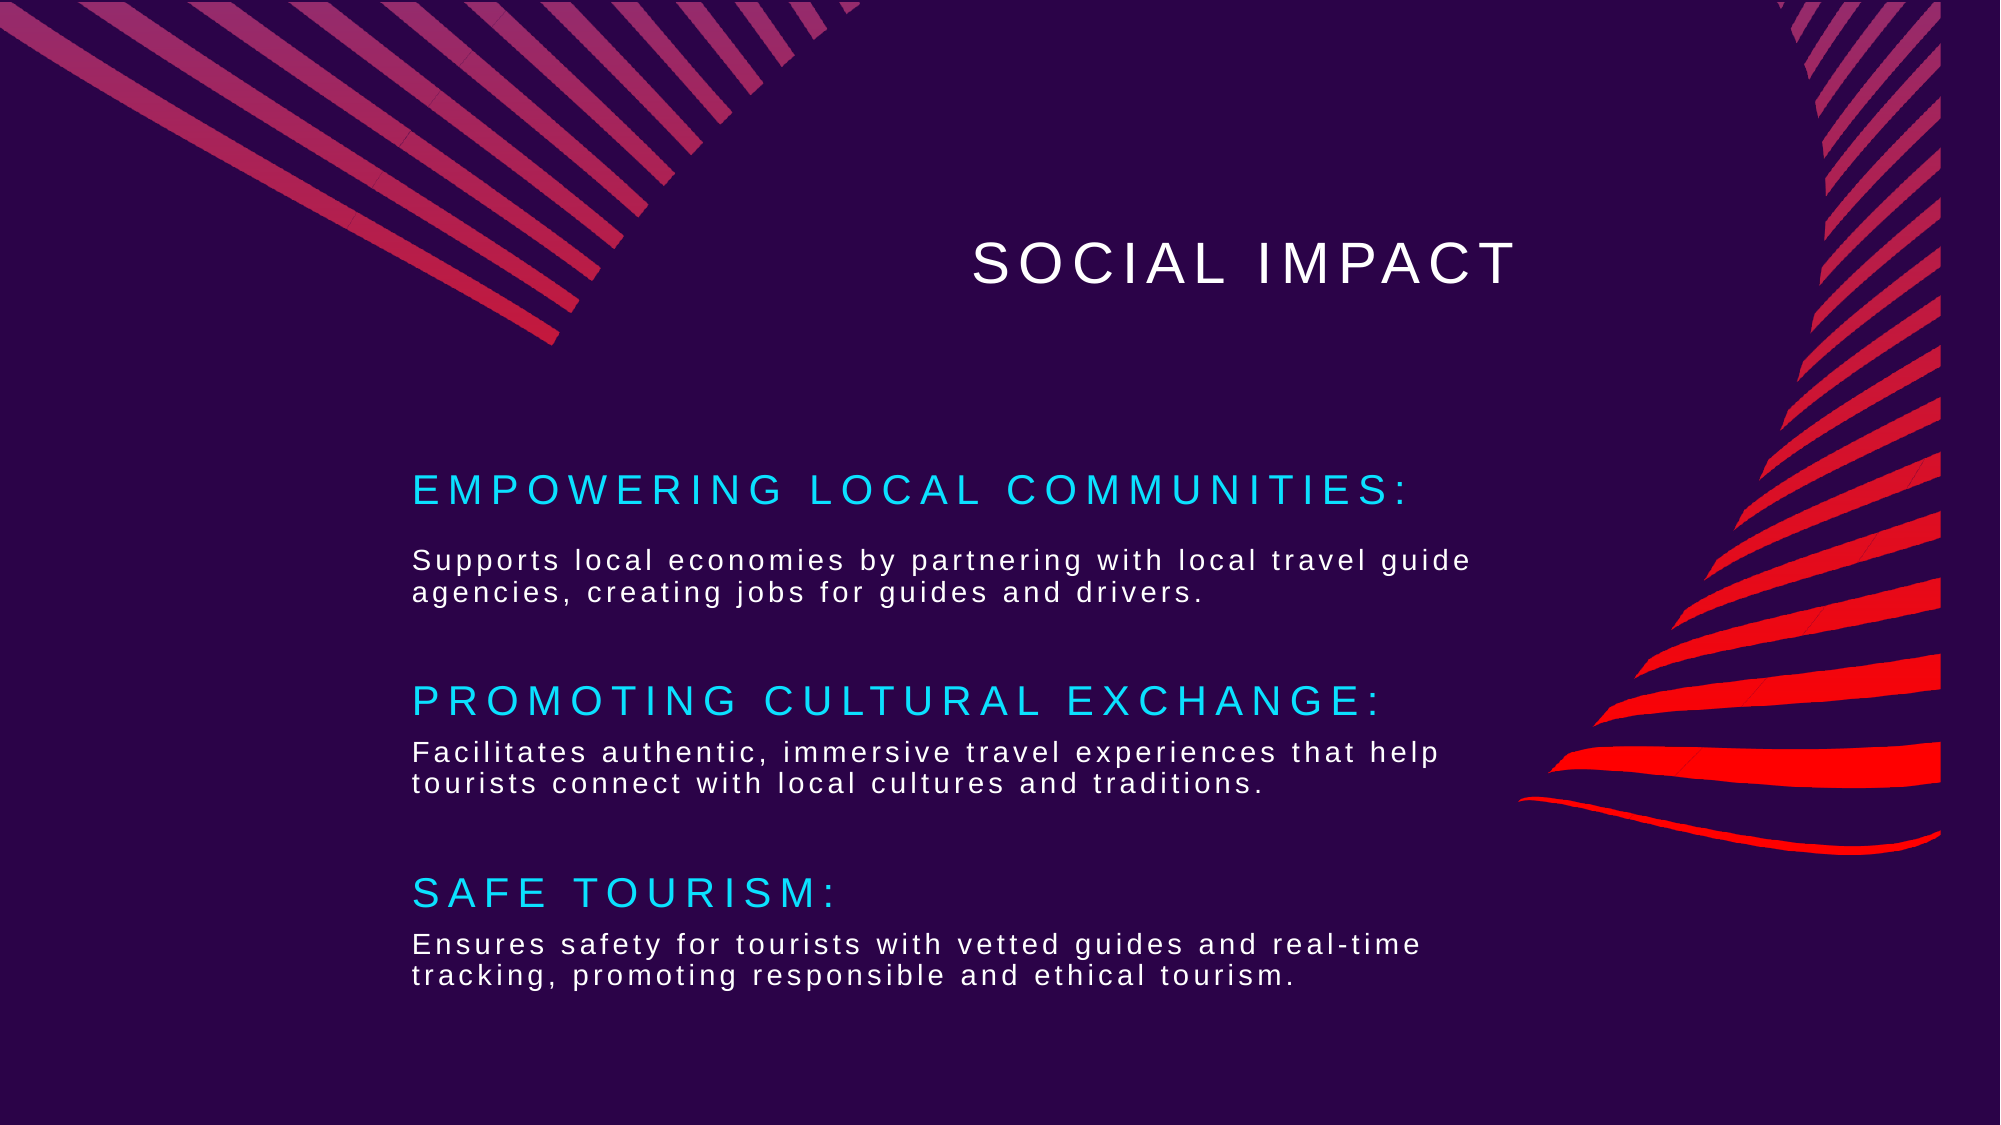

# SOCIAL IMPACT
PRESENTATION TITLE
Empowering Local Communities:
9
Supports local economies by partnering with local travel guide agencies, creating jobs for guides and drivers.
Promoting Cultural Exchange:
Facilitates authentic, immersive travel experiences that help tourists connect with local cultures and traditions.
May 21, 20XX
Safe Tourism:
Ensures safety for tourists with vetted guides and real-time tracking, promoting responsible and ethical tourism.